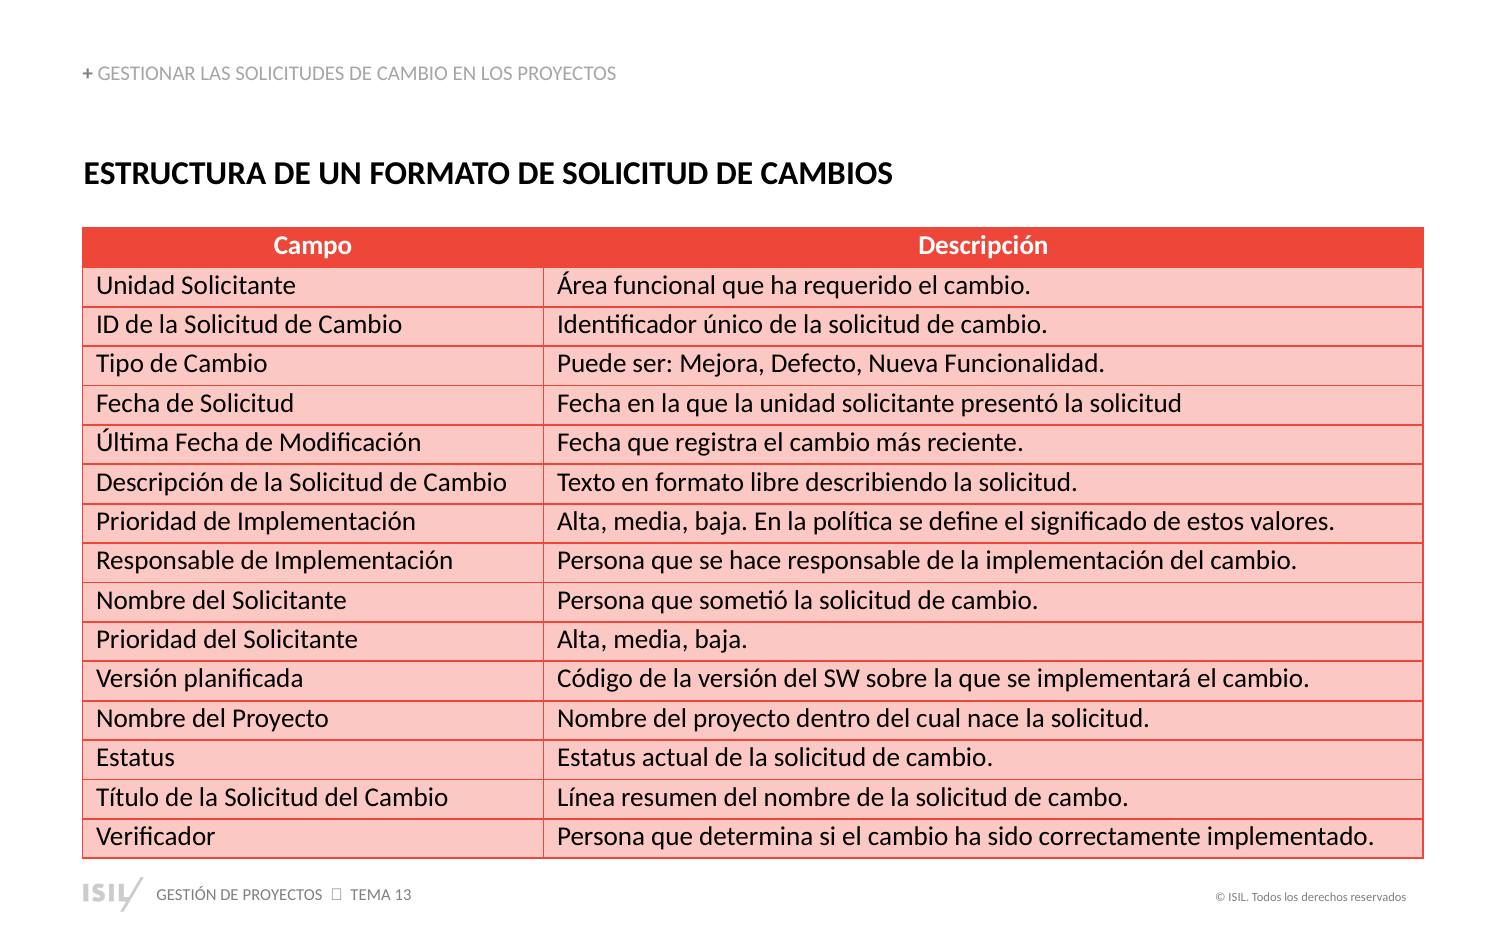

+ GESTIONAR LAS SOLICITUDES DE CAMBIO EN LOS PROYECTOS
ESTRUCTURA DE UN FORMATO DE SOLICITUD DE CAMBIOS
| Campo | Descripción |
| --- | --- |
| Unidad Solicitante | Área funcional que ha requerido el cambio. |
| ID de la Solicitud de Cambio | Identificador único de la solicitud de cambio. |
| Tipo de Cambio | Puede ser: Mejora, Defecto, Nueva Funcionalidad. |
| Fecha de Solicitud | Fecha en la que la unidad solicitante presentó la solicitud |
| Última Fecha de Modificación | Fecha que registra el cambio más reciente. |
| Descripción de la Solicitud de Cambio | Texto en formato libre describiendo la solicitud. |
| Prioridad de Implementación | Alta, media, baja. En la política se define el significado de estos valores. |
| Responsable de Implementación | Persona que se hace responsable de la implementación del cambio. |
| Nombre del Solicitante | Persona que sometió la solicitud de cambio. |
| Prioridad del Solicitante | Alta, media, baja. |
| Versión planificada | Código de la versión del SW sobre la que se implementará el cambio. |
| Nombre del Proyecto | Nombre del proyecto dentro del cual nace la solicitud. |
| Estatus | Estatus actual de la solicitud de cambio. |
| Título de la Solicitud del Cambio | Línea resumen del nombre de la solicitud de cambo. |
| Verificador | Persona que determina si el cambio ha sido correctamente implementado. |